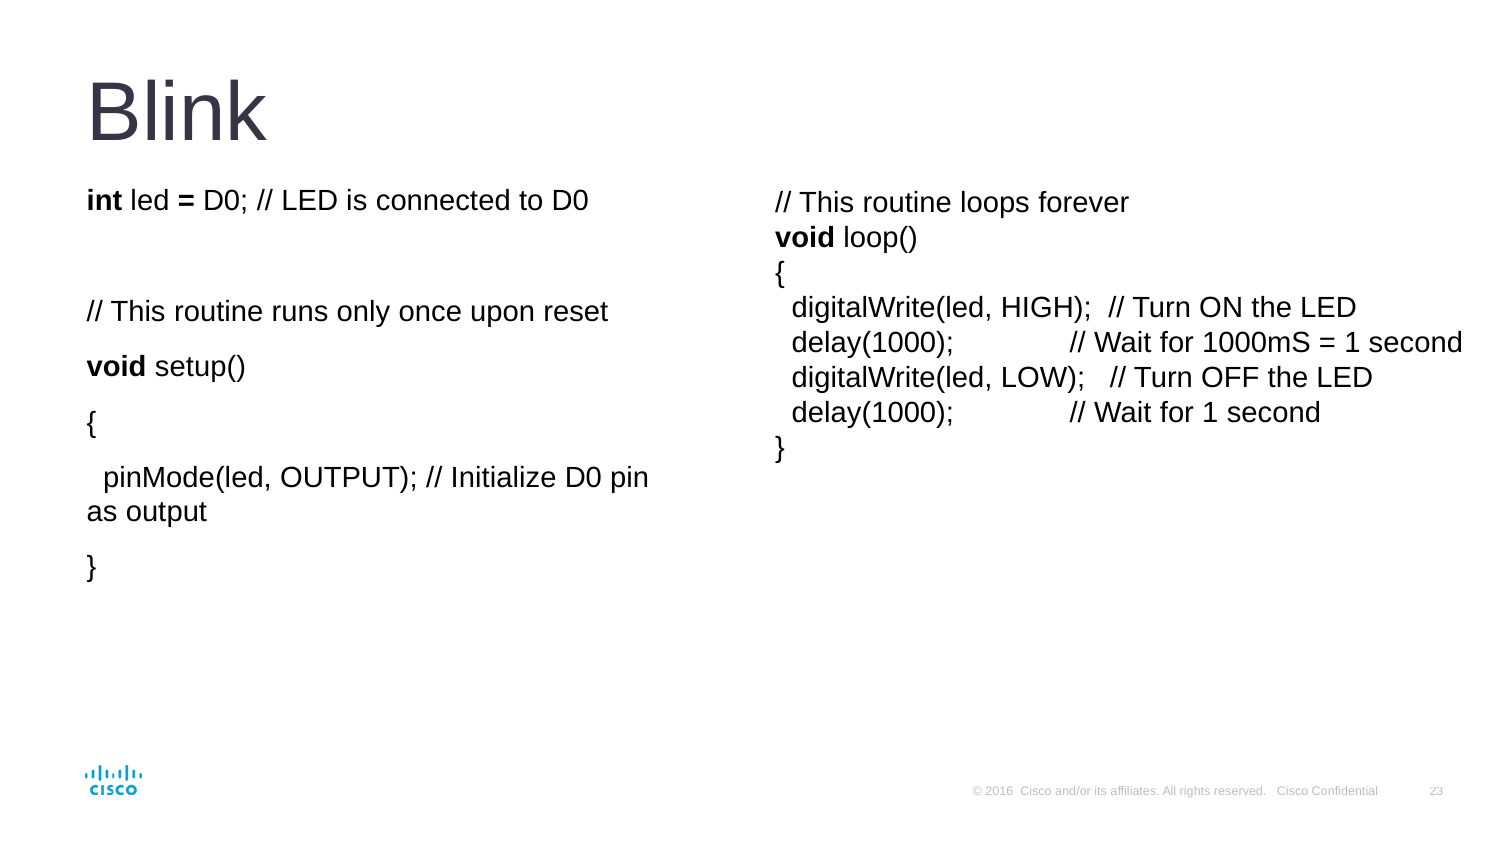

# Blink
int led = D0; // LED is connected to D0

// This routine runs only once upon reset
void setup()
{
  pinMode(led, OUTPUT); // Initialize D0 pin as output
}

// This routine loops forever
void loop()
{
  digitalWrite(led, HIGH);  // Turn ON the LED
  delay(1000);              // Wait for 1000mS = 1 second
  digitalWrite(led, LOW);   // Turn OFF the LED
  delay(1000);              // Wait for 1 second
}